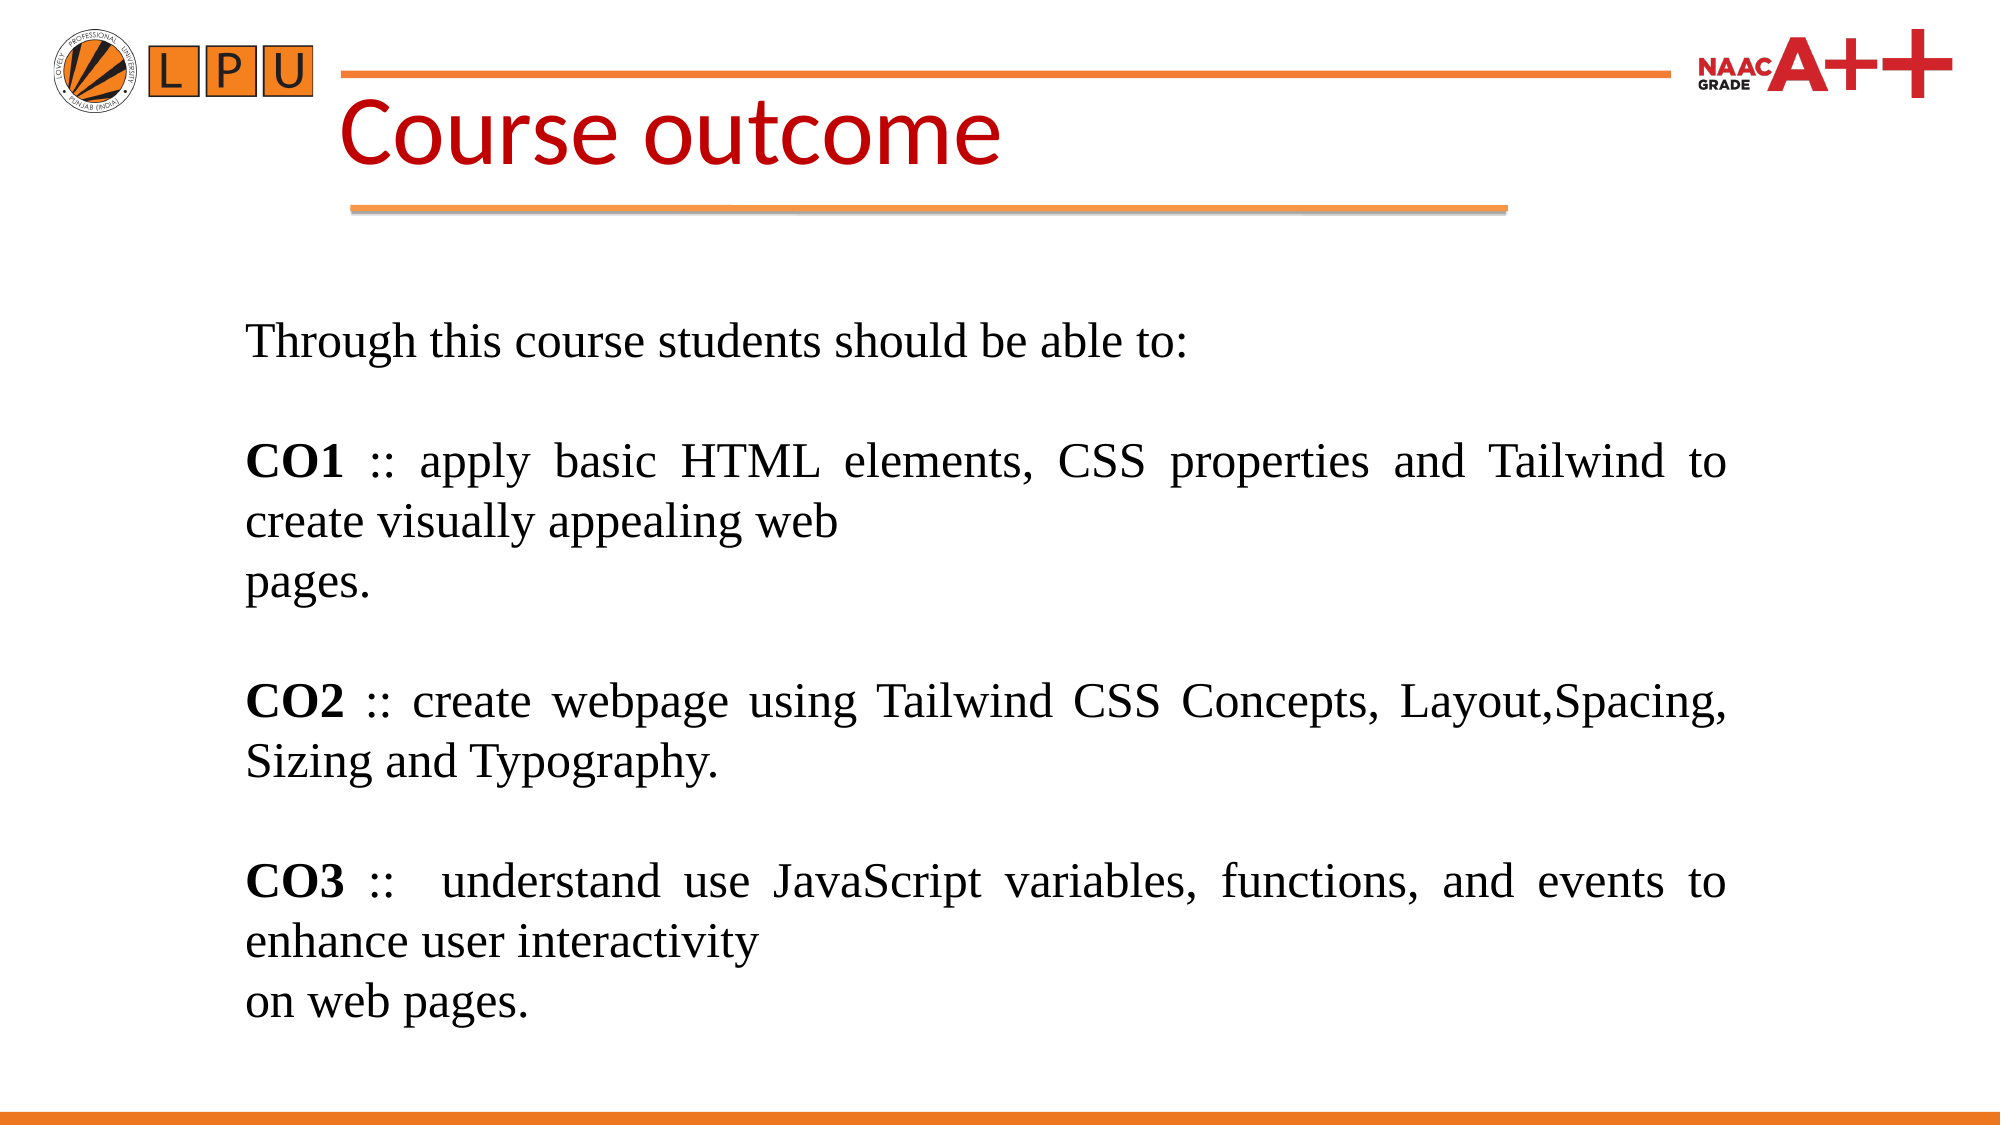

Course outcome

Through this course students should be able to:

CO1 :: apply basic HTML elements, CSS properties and Tailwind to create visually appealing web
pages.

CO2 :: create webpage using Tailwind CSS Concepts, Layout,Spacing, Sizing and Typography.

CO3 ::  understand use JavaScript variables, functions, and events to enhance user interactivity
on web pages.